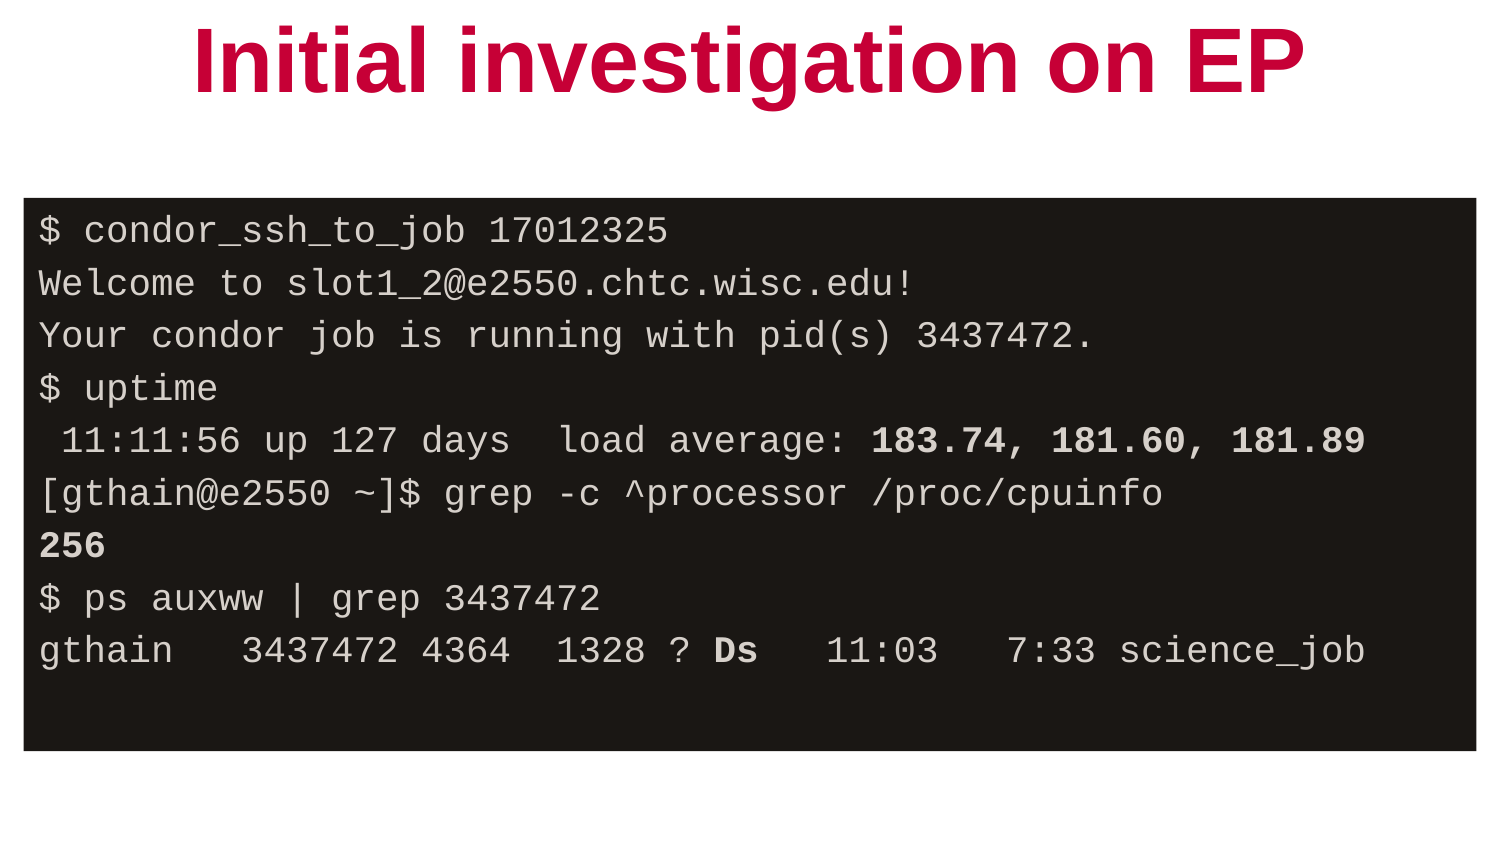

# Initial investigation on EP
$ condor_ssh_to_job 17012325
Welcome to slot1_2@e2550.chtc.wisc.edu!
Your condor job is running with pid(s) 3437472.
$ uptime
 11:11:56 up 127 days  load average: 183.74, 181.60, 181.89
[gthain@e2550 ~]$ grep -c ^processor /proc/cpuinfo
256
$ ps auxww | grep 3437472
gthain   3437472 4364  1328 ? Ds   11:03   7:33 science_job